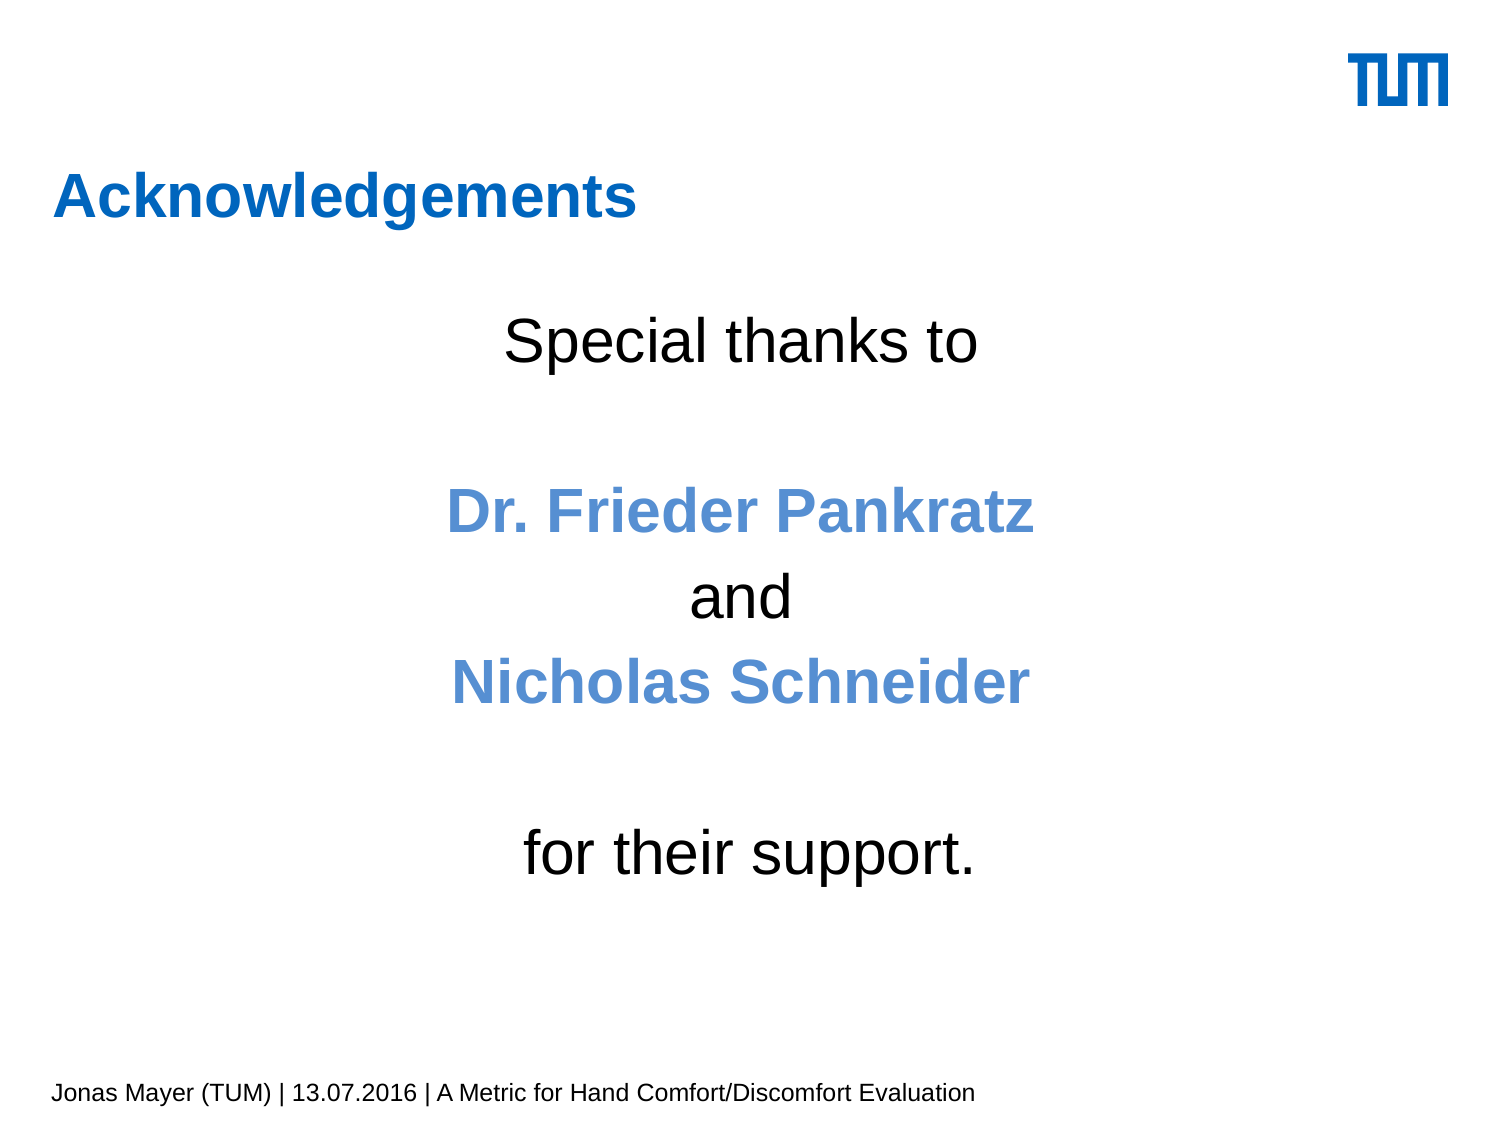

# Acknowledgements
Special thanks to

Dr. Frieder Pankratz
and
Nicholas Schneider

for their support.

Jonas Mayer (TUM) | 13.07.2016 | A Metric for Hand Comfort/Discomfort Evaluation